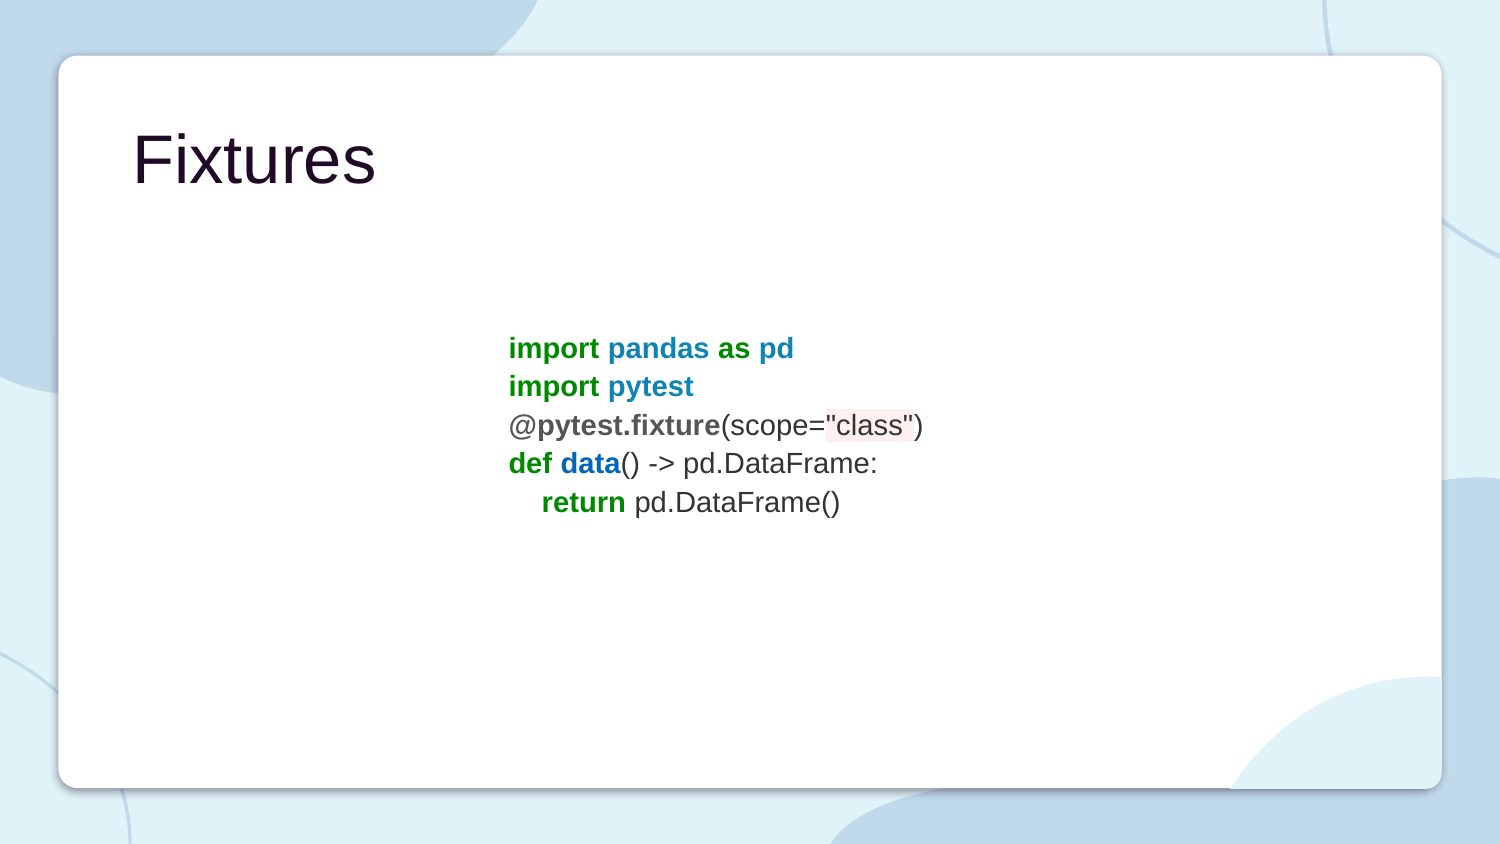

# Fixtures
import pandas as pd
import pytest
@pytest.fixture(scope="class")
def data() -> pd.DataFrame:
    return pd.DataFrame()